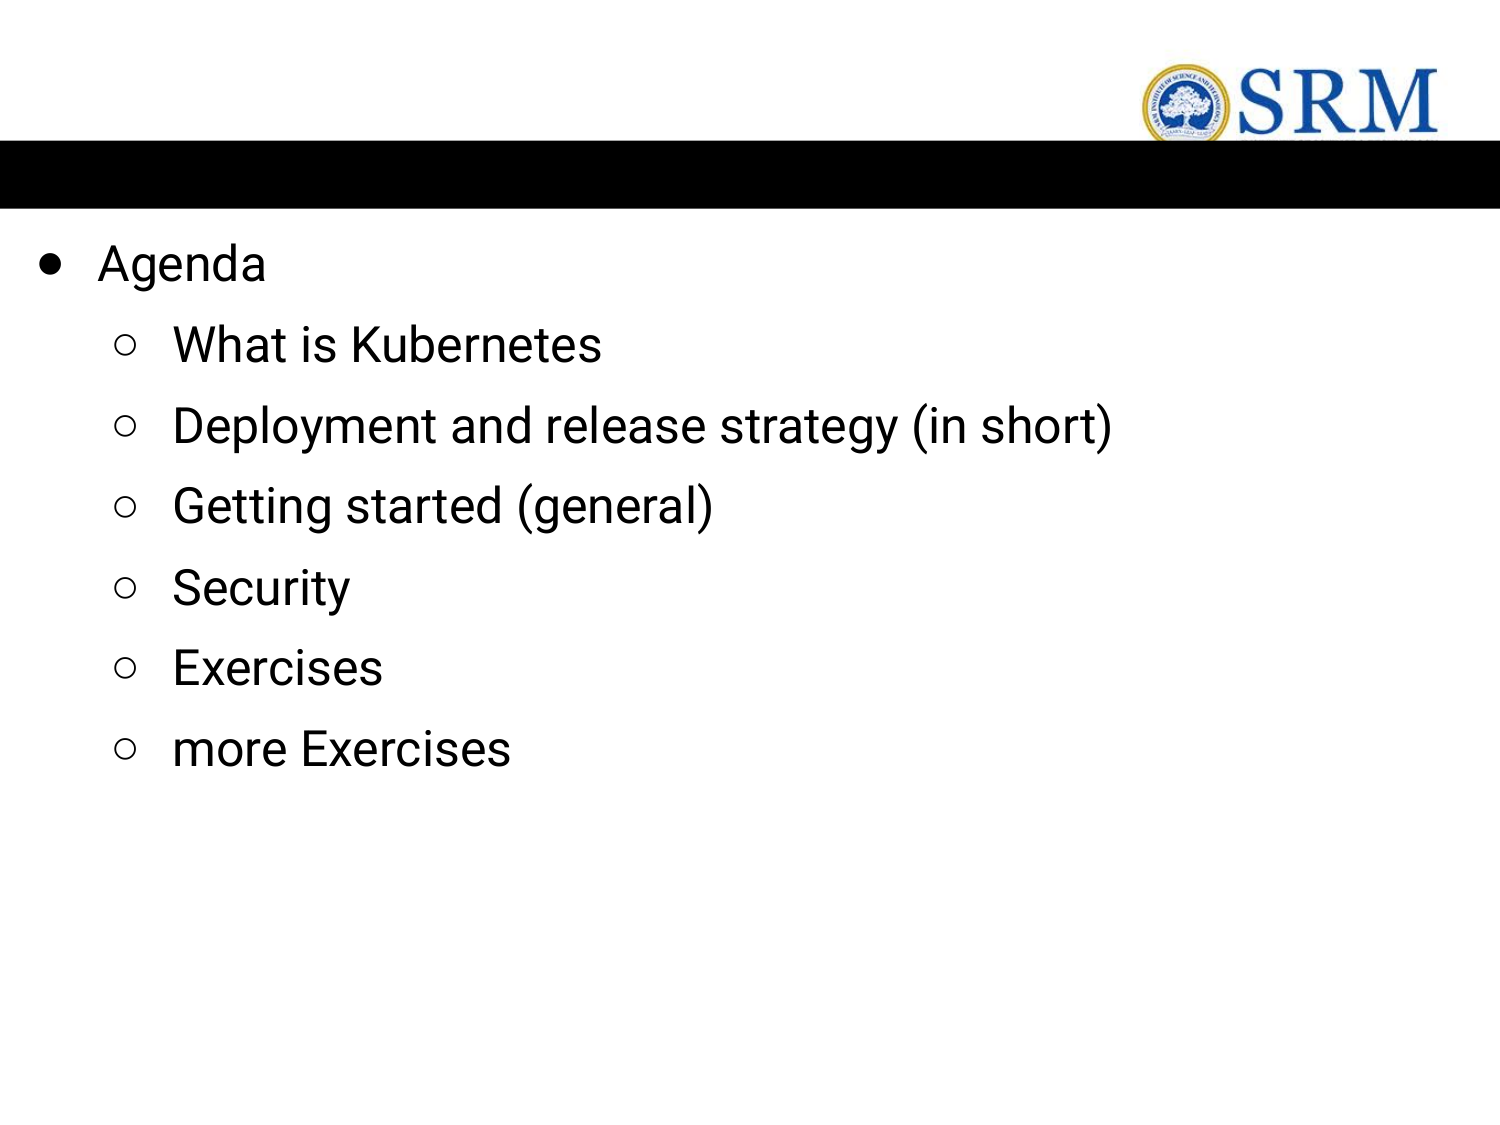

#

Agenda
What is Kubernetes
Deployment and release strategy (in short)
Getting started (general)
Security
Exercises
more Exercises